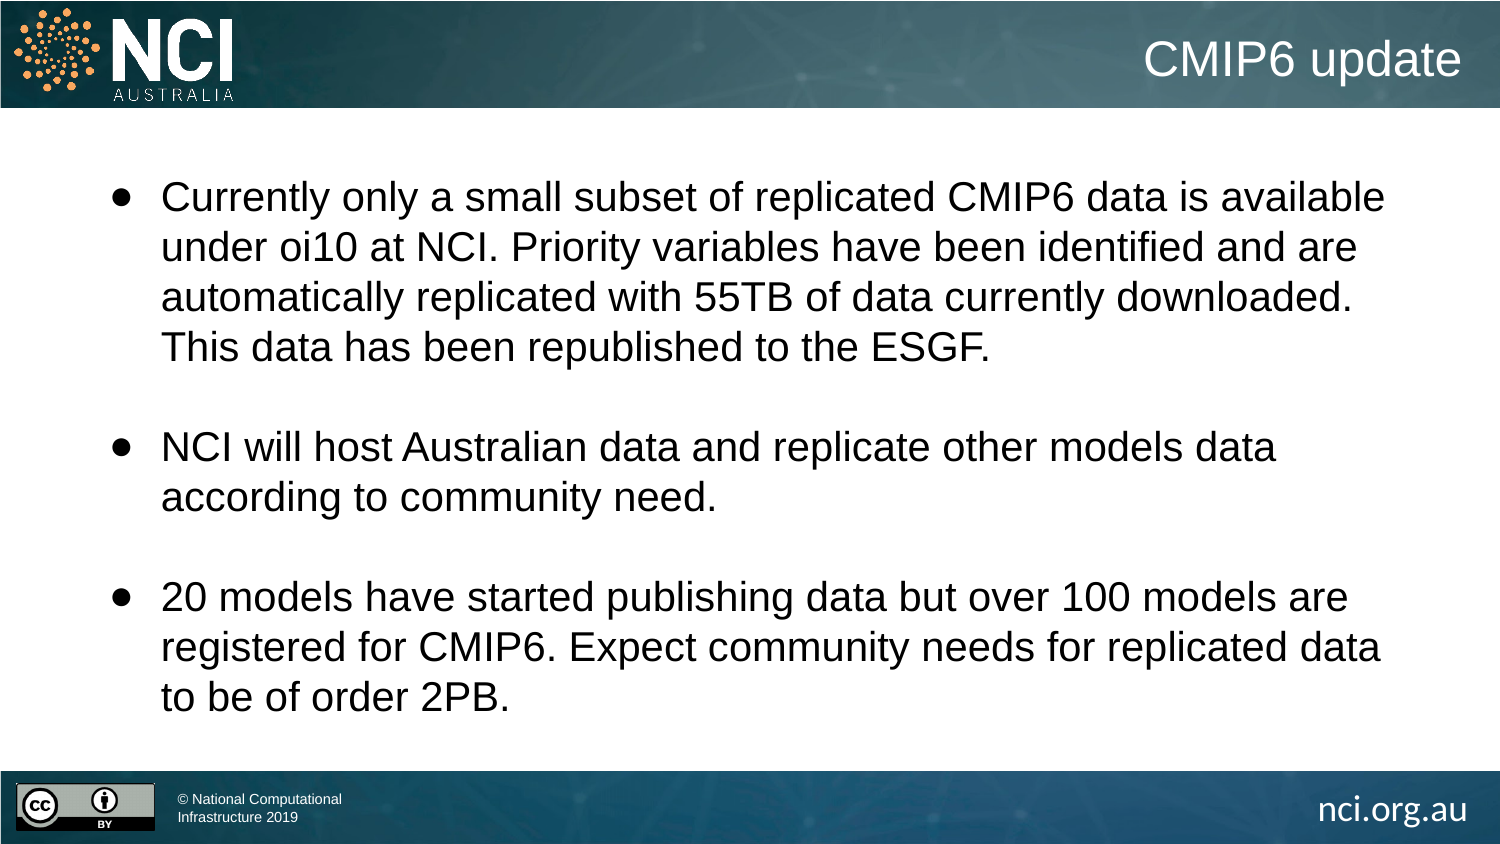

CMIP6 update
#
Currently only a small subset of replicated CMIP6 data is available under oi10 at NCI. Priority variables have been identified and are automatically replicated with 55TB of data currently downloaded. This data has been republished to the ESGF.

NCI will host Australian data and replicate other models data according to community need.

20 models have started publishing data but over 100 models are registered for CMIP6. Expect community needs for replicated data to be of order 2PB.